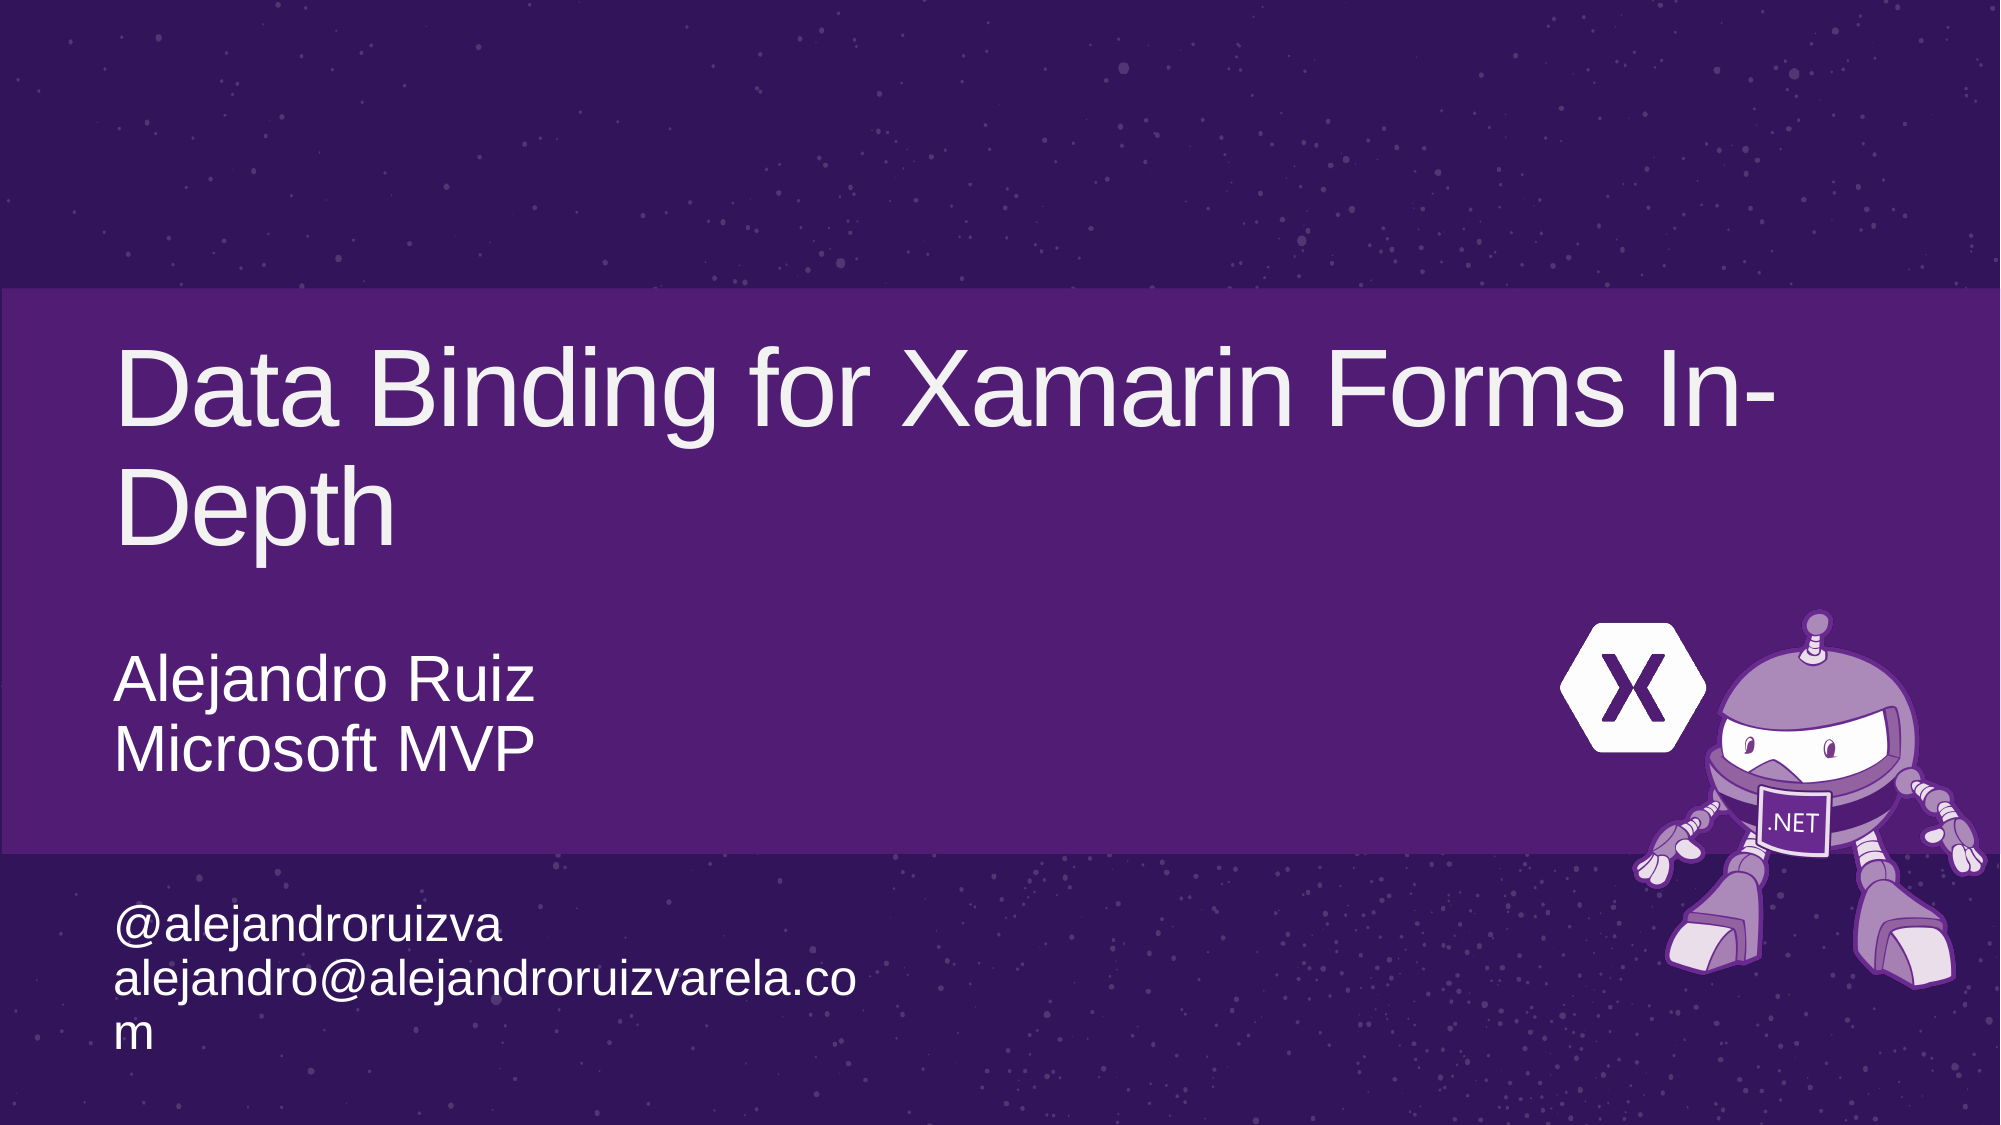

# Data Binding for Xamarin Forms In-Depth
Alejandro Ruiz
Microsoft MVP
@alejandroruizva
alejandro@alejandroruizvarela.com